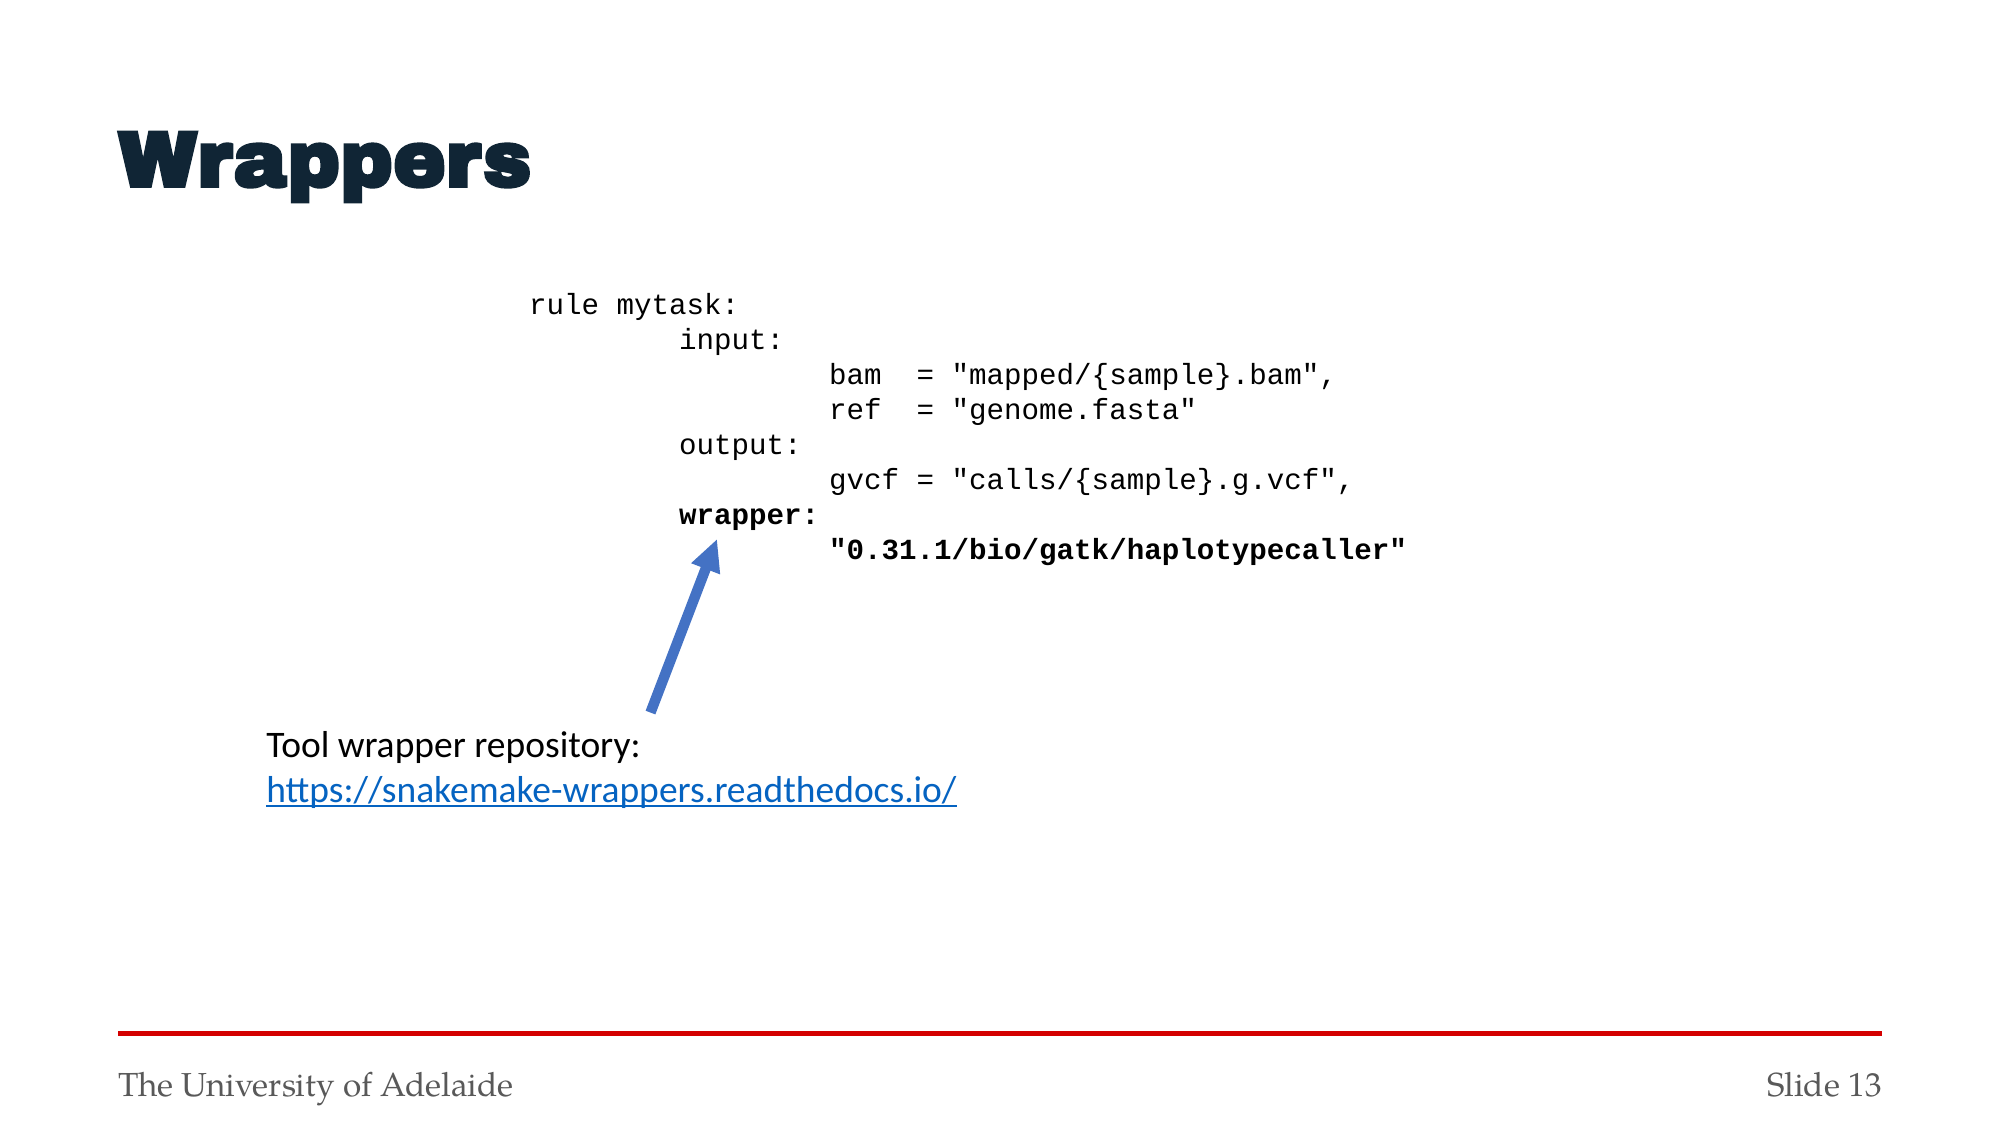

# Wrappers
rule mytask:
	input:
		bam  = "mapped/{sample}.bam",
		ref  = "genome.fasta"
	output:
		gvcf = "calls/{sample}.g.vcf",
	wrapper:
		"0.31.1/bio/gatk/haplotypecaller"
Tool wrapper repository:
https://snakemake-wrappers.readthedocs.io/
The University of Adelaide
Slide 13